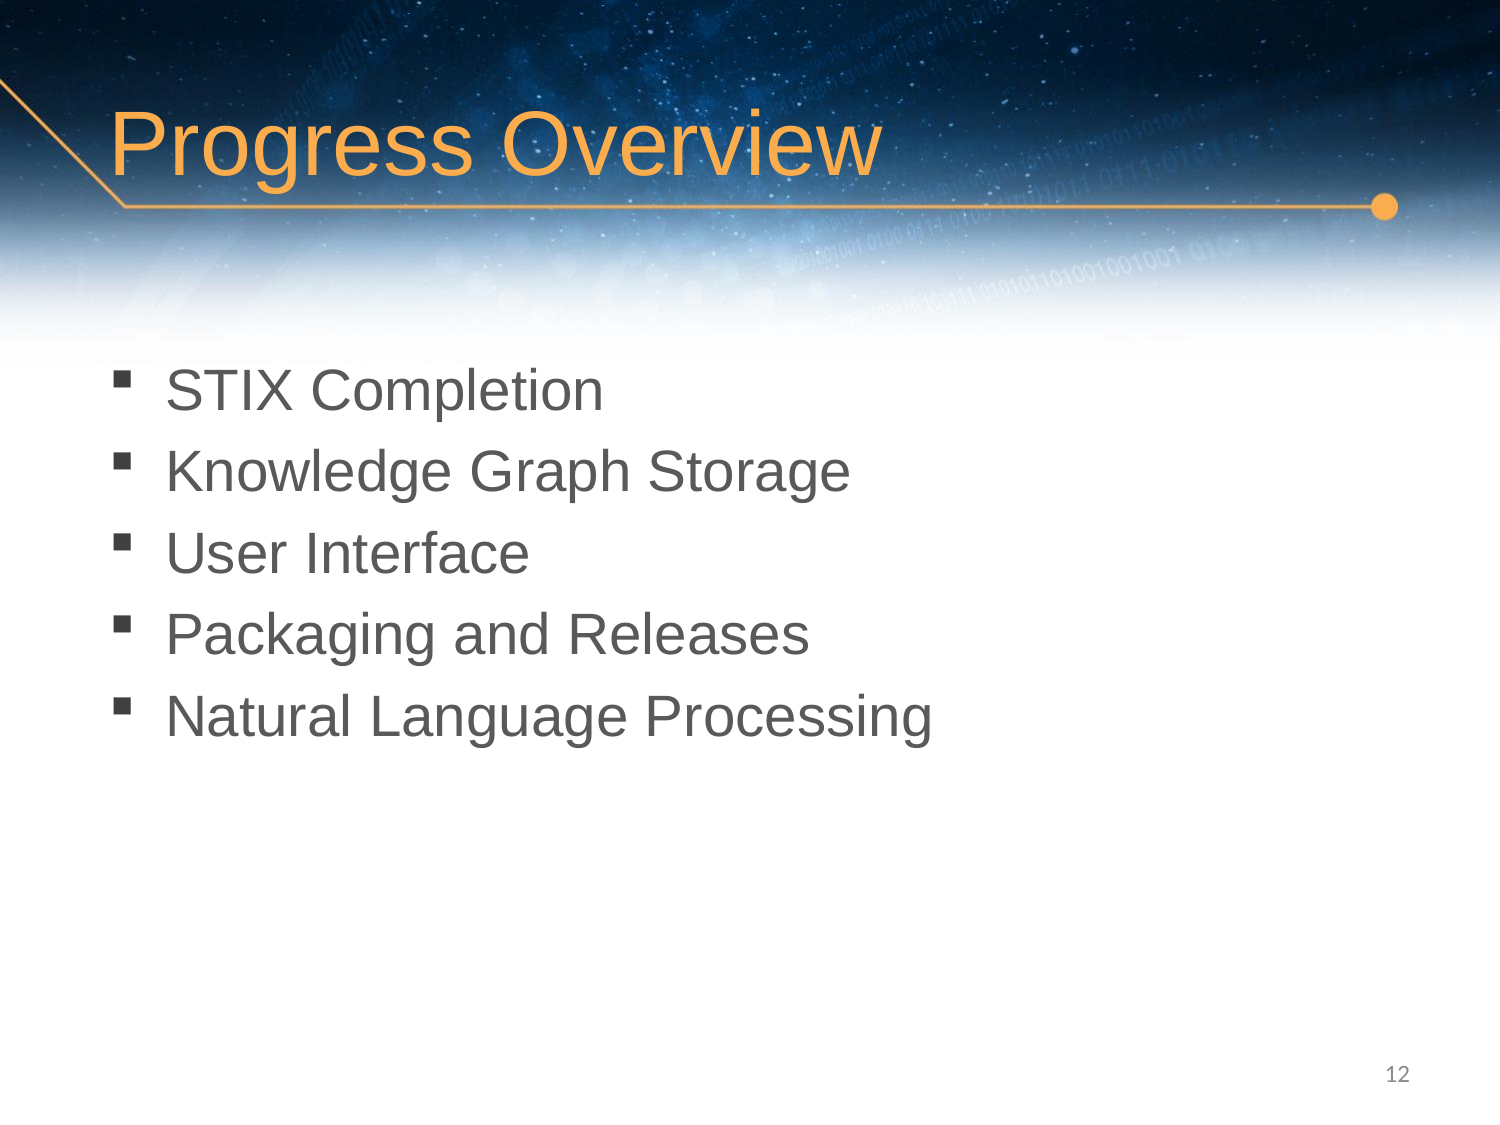

# Progress Overview

STIX Completion
Knowledge Graph Storage
User Interface
Packaging and Releases
Natural Language Processing
12